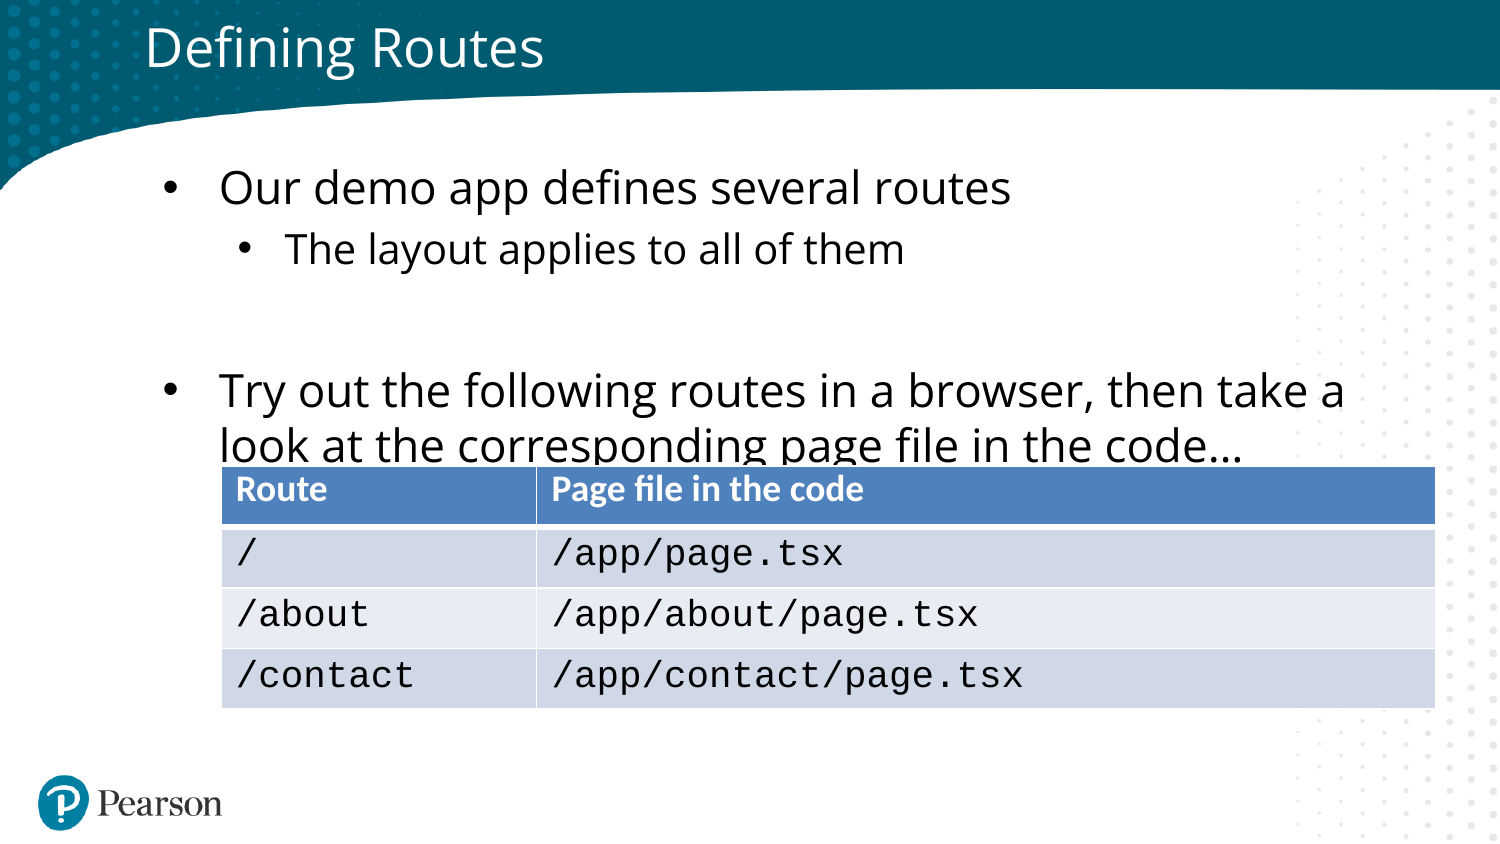

# Defining Routes
Our demo app defines several routes
The layout applies to all of them

Try out the following routes in a browser, then take a look at the corresponding page file in the code…

| Route | Page file in the code |
| --- | --- |
| / | /app/page.tsx |
| /about | /app/about/page.tsx |
| /contact | /app/contact/page.tsx |